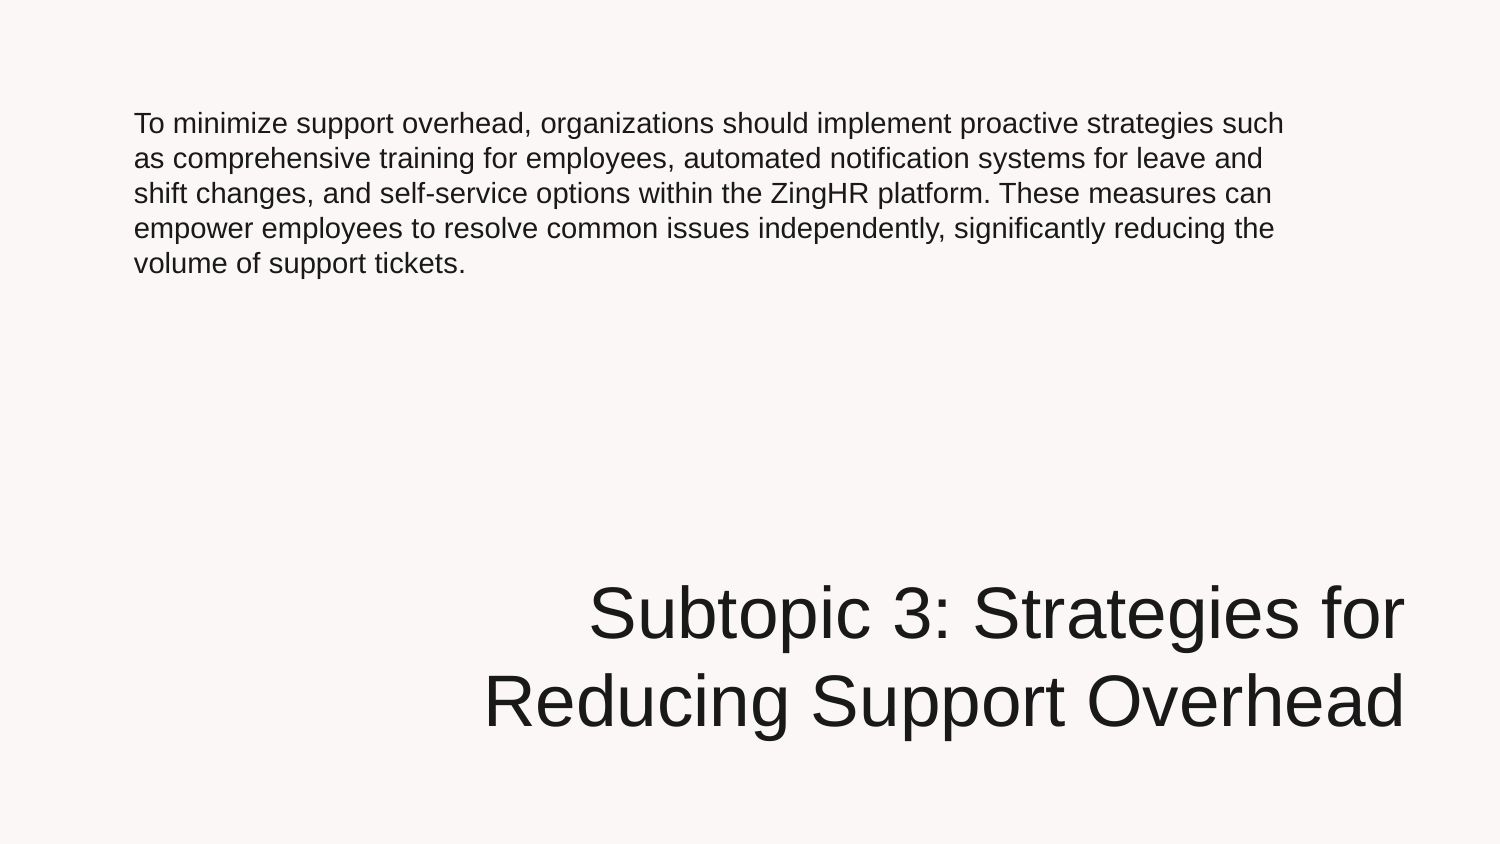

To minimize support overhead, organizations should implement proactive strategies such as comprehensive training for employees, automated notification systems for leave and shift changes, and self-service options within the ZingHR platform. These measures can empower employees to resolve common issues independently, significantly reducing the volume of support tickets.
# Subtopic 3: Strategies for Reducing Support Overhead